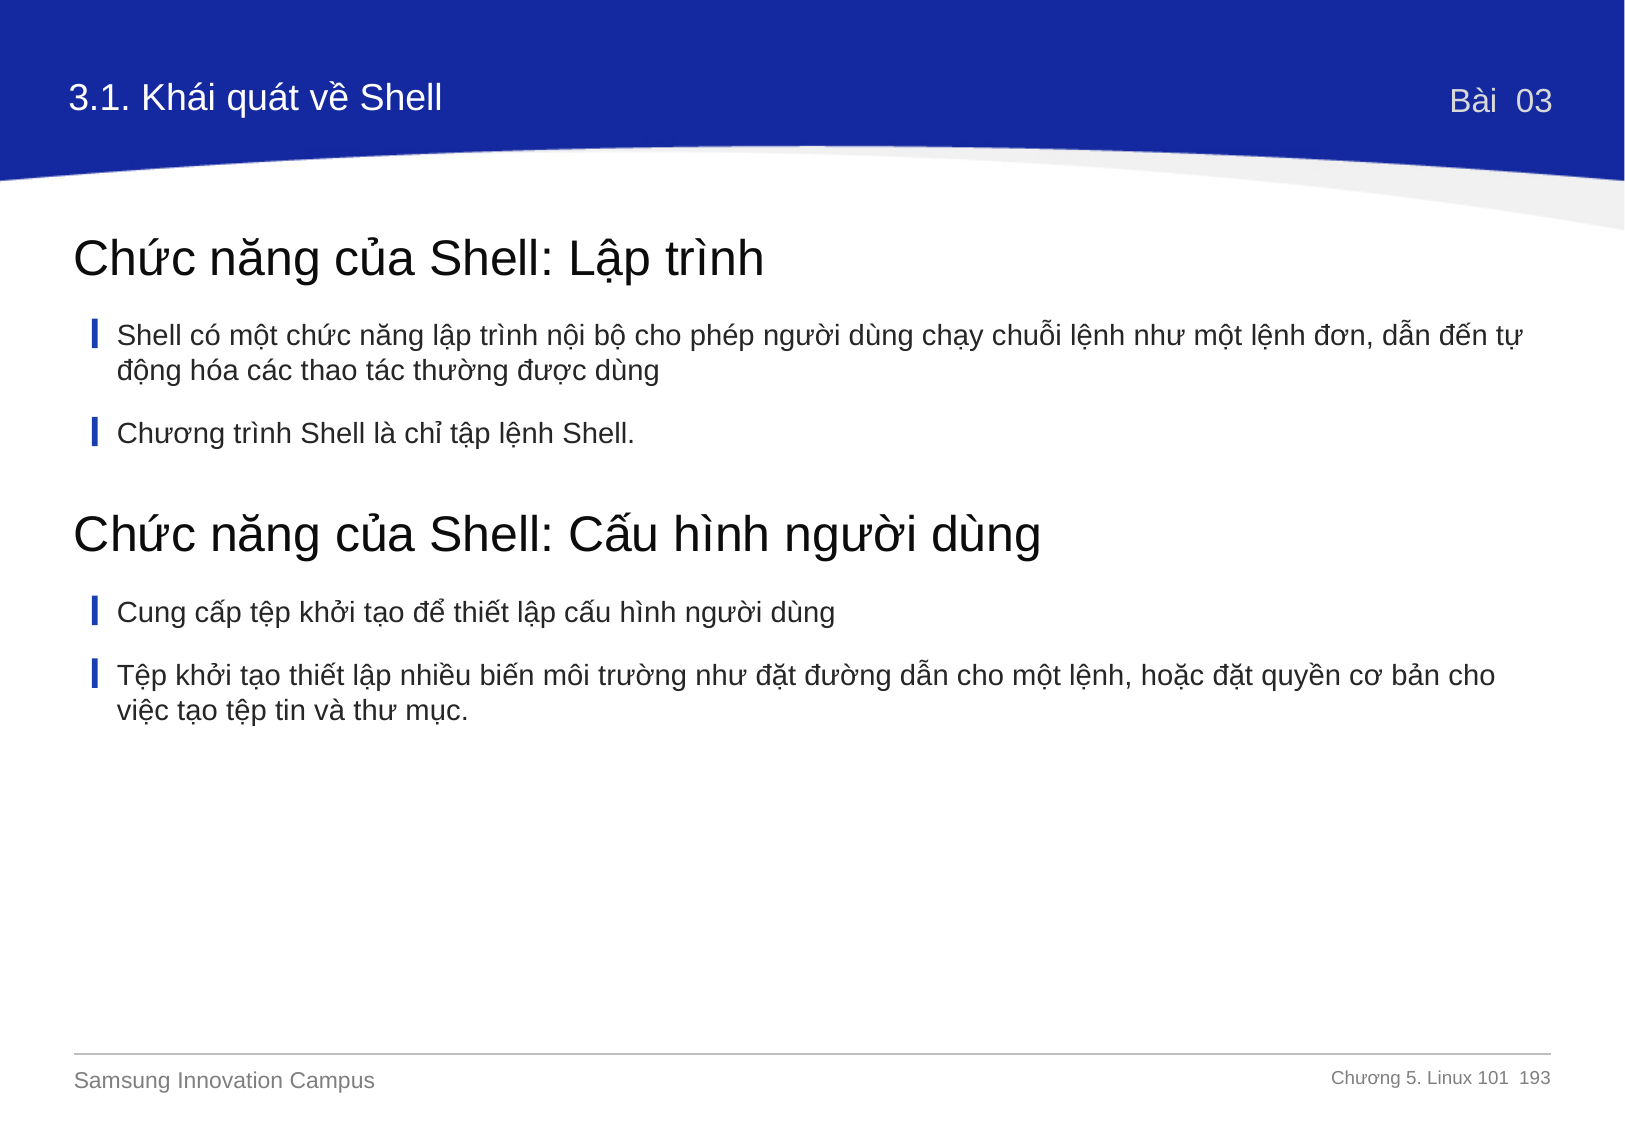

3.1. Khái quát về Shell
Bài  03
Chức năng của Shell: Lập trình
Shell có một chức năng lập trình nội bộ cho phép người dùng chạy chuỗi lệnh như một lệnh đơn, dẫn đến tự động hóa các thao tác thường được dùng

Chương trình Shell là chỉ tập lệnh Shell.

Chức năng của Shell: Cấu hình người dùng
Cung cấp tệp khởi tạo để thiết lập cấu hình người dùng

Tệp khởi tạo thiết lập nhiều biến môi trường như đặt đường dẫn cho một lệnh, hoặc đặt quyền cơ bản cho việc tạo tệp tin và thư mục.